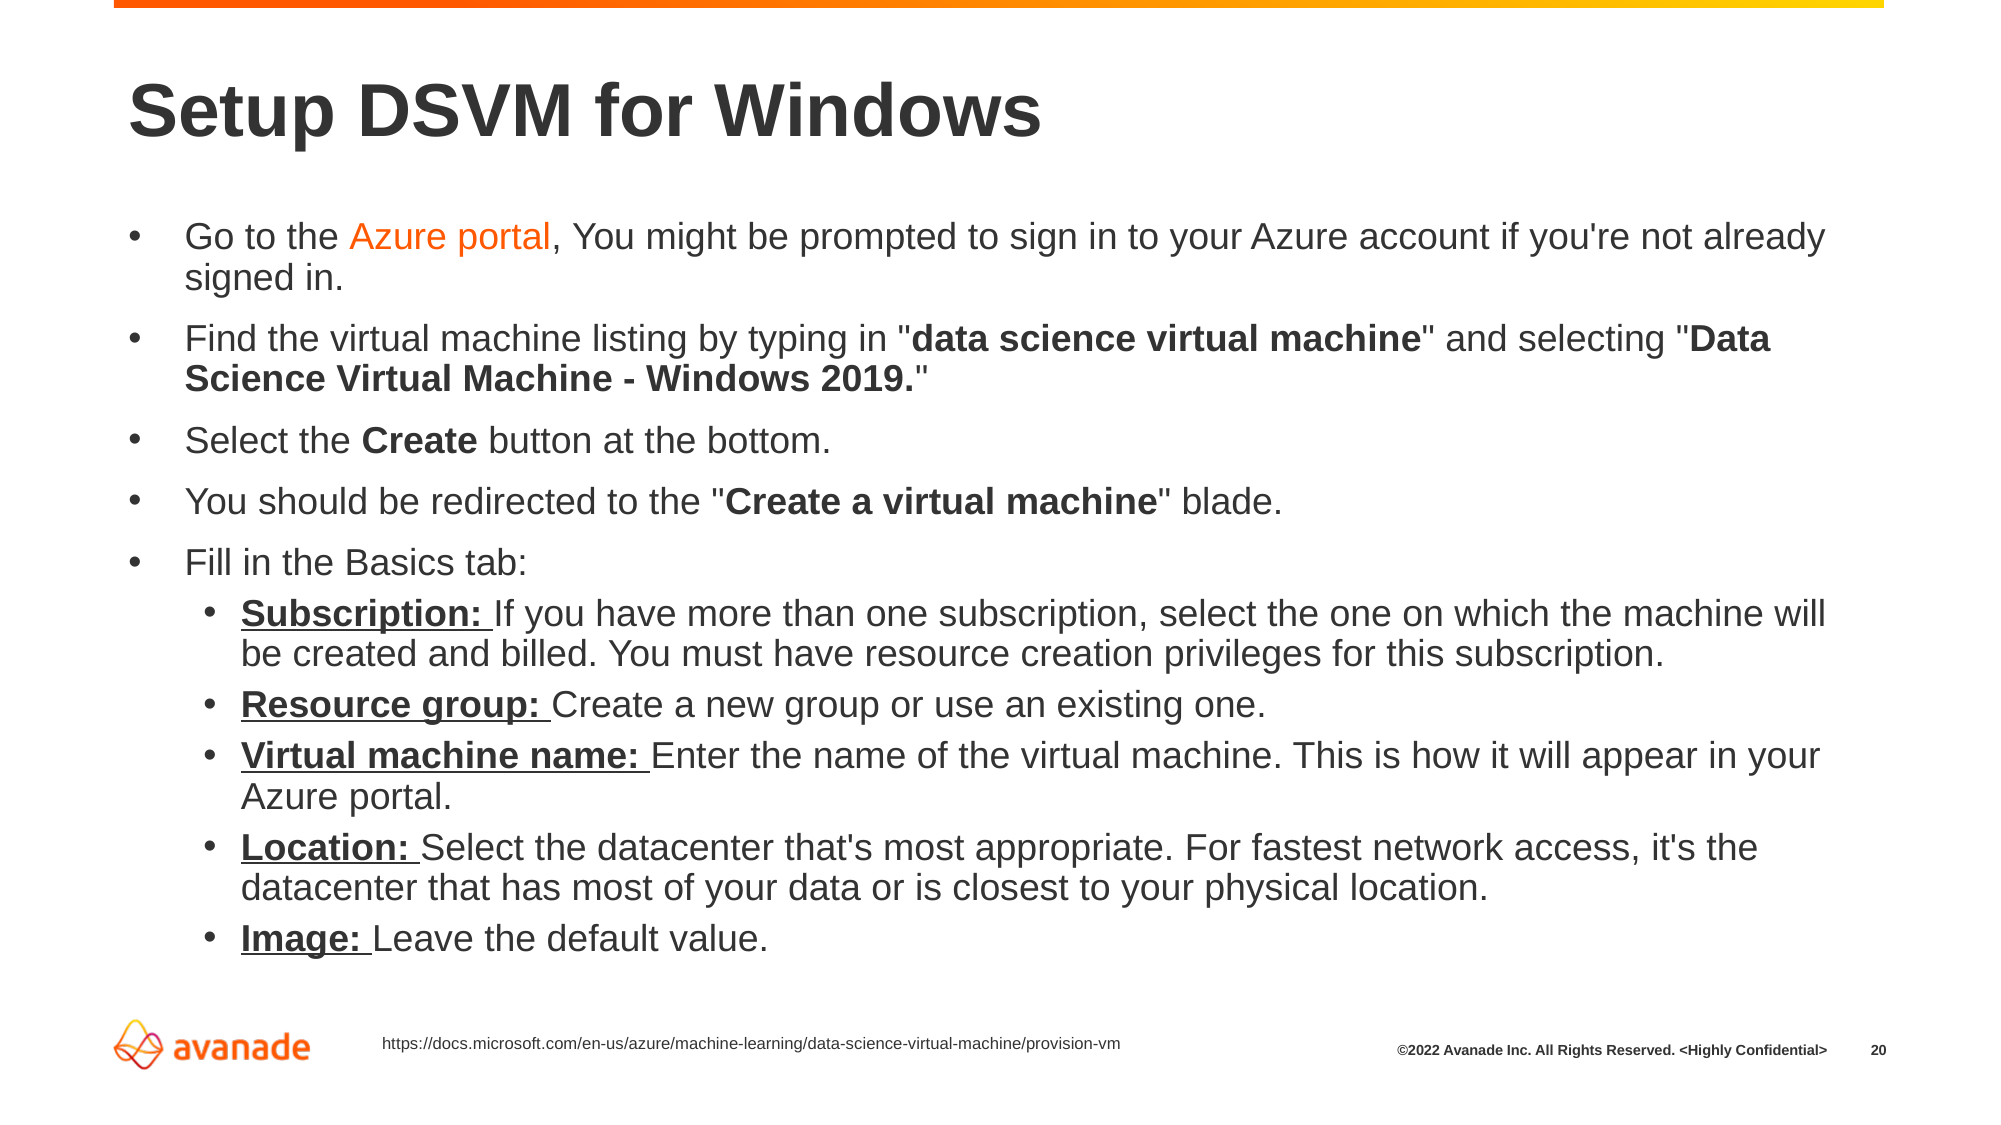

# Setup DSVM for Windows
Go to the Azure portal, You might be prompted to sign in to your Azure account if you're not already signed in.
Find the virtual machine listing by typing in "data science virtual machine" and selecting "Data Science Virtual Machine - Windows 2019."
Select the Create button at the bottom.
You should be redirected to the "Create a virtual machine" blade.
Fill in the Basics tab:
Subscription: If you have more than one subscription, select the one on which the machine will be created and billed. You must have resource creation privileges for this subscription.
Resource group: Create a new group or use an existing one.
Virtual machine name: Enter the name of the virtual machine. This is how it will appear in your Azure portal.
Location: Select the datacenter that's most appropriate. For fastest network access, it's the datacenter that has most of your data or is closest to your physical location.
Image: Leave the default value.

https://docs.microsoft.com/en-us/azure/machine-learning/data-science-virtual-machine/provision-vm